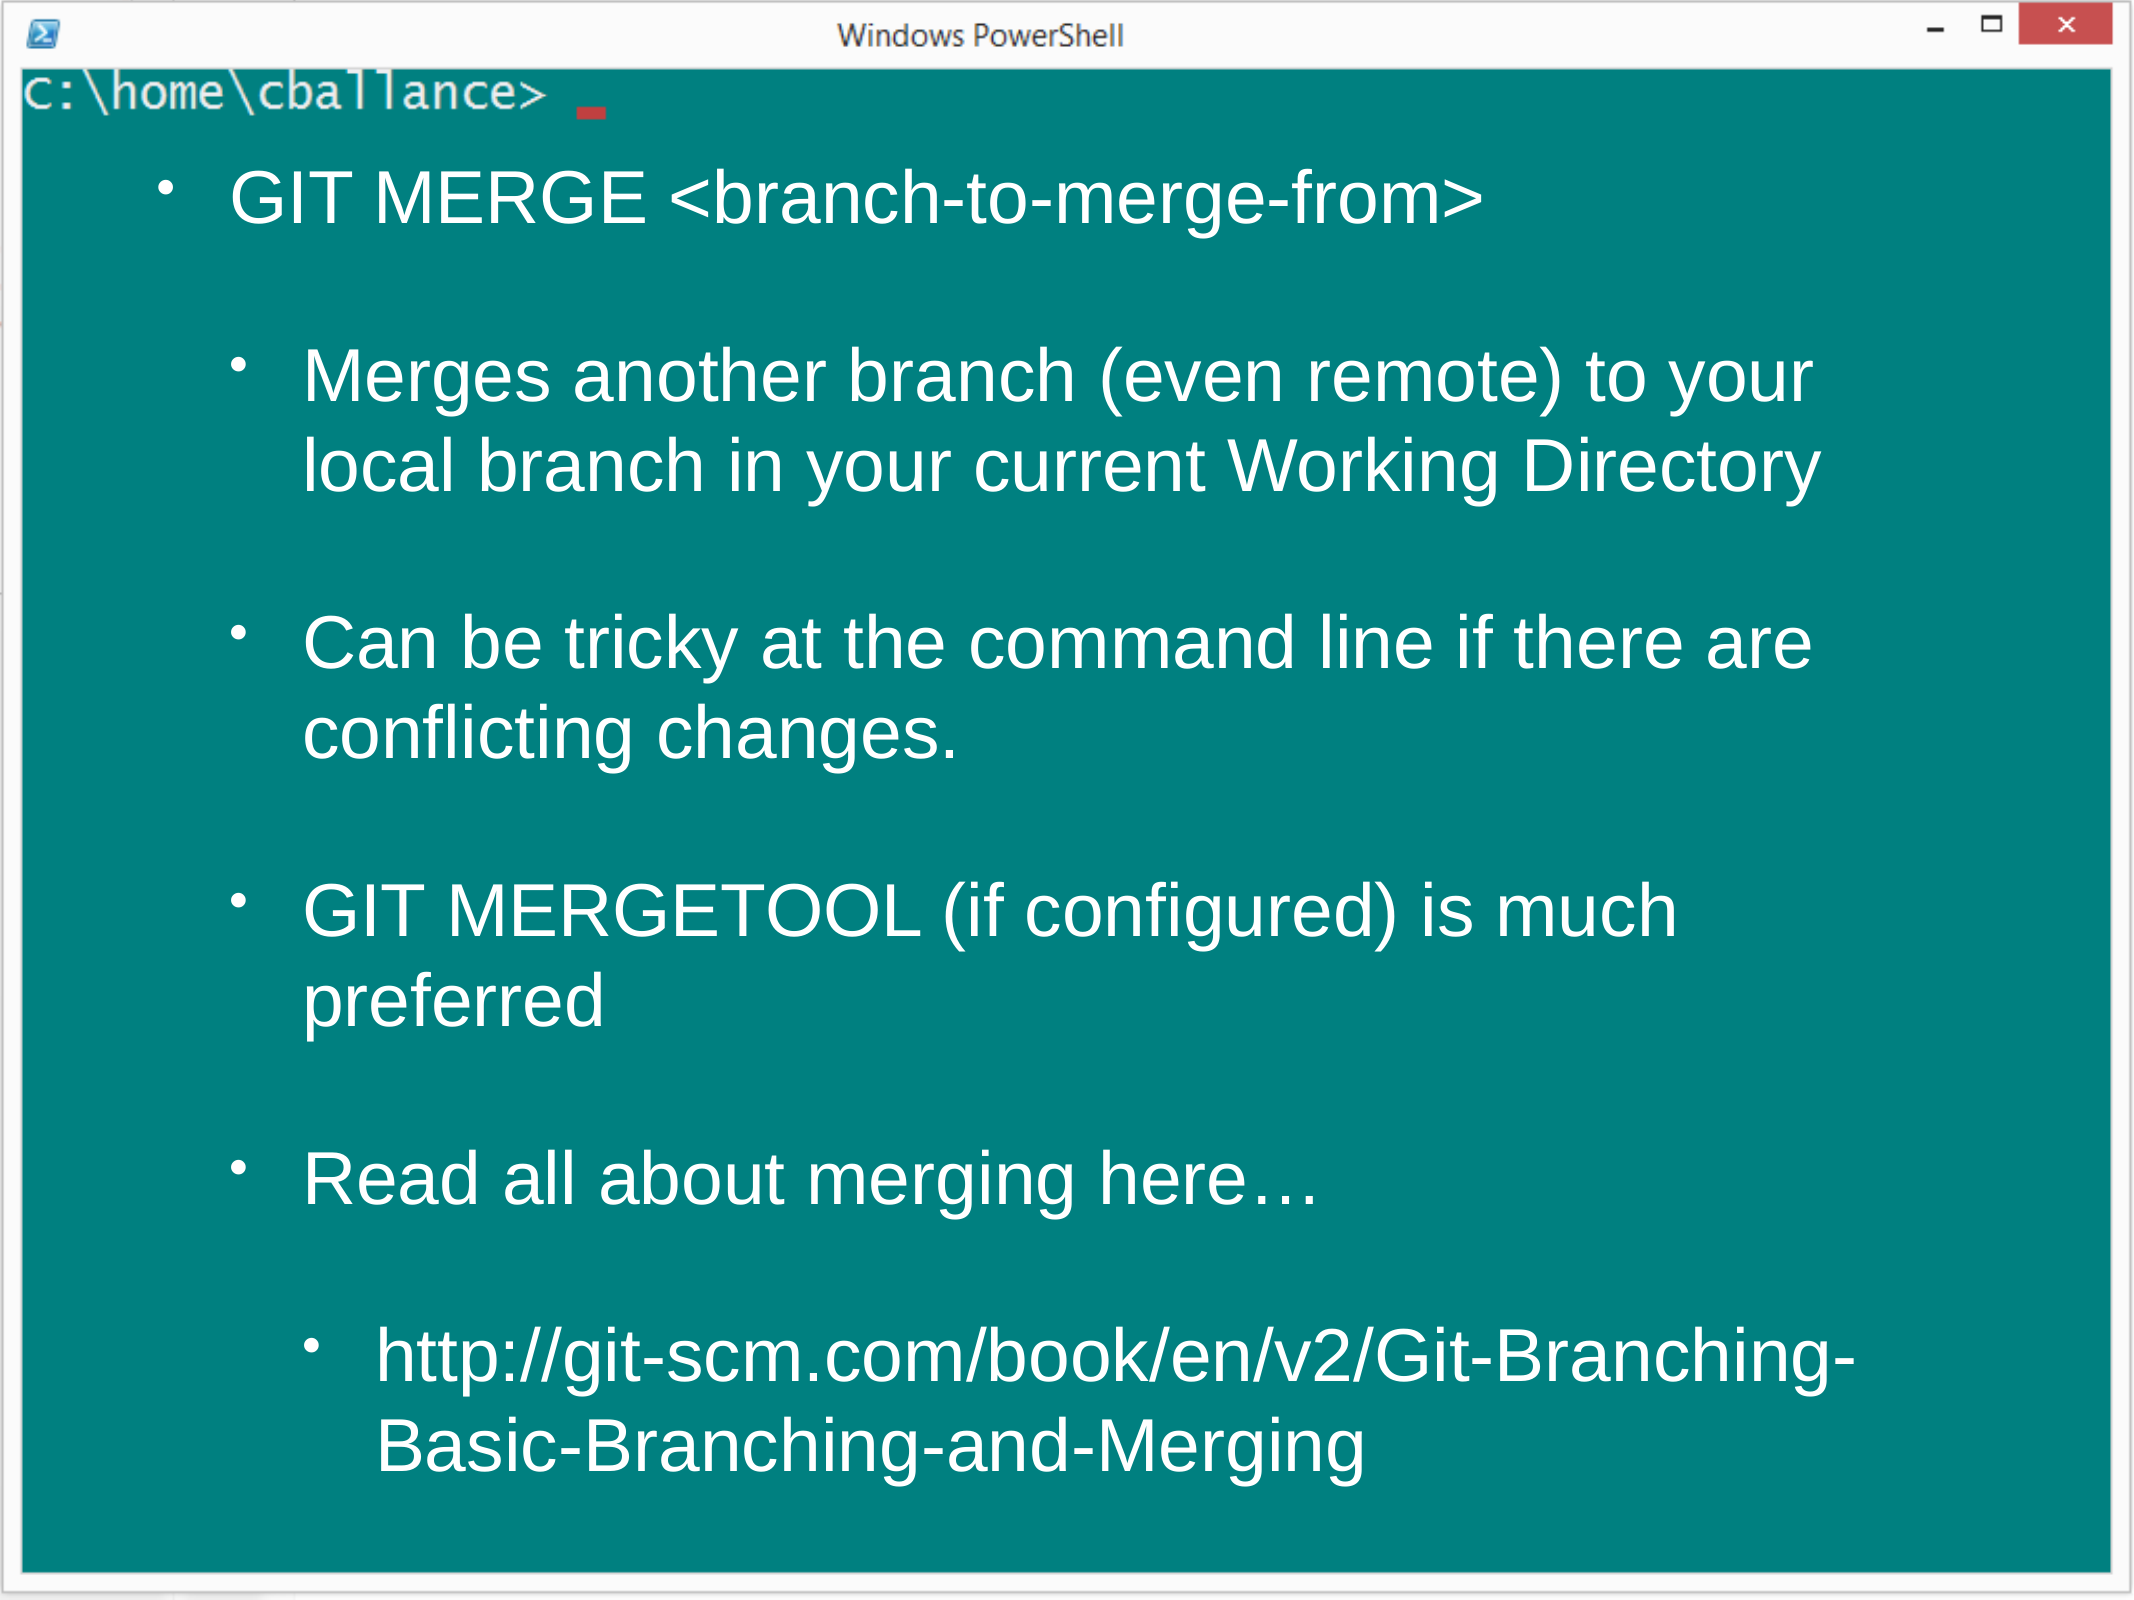

GIT MERGE <branch-to-merge-from>
Merges another branch (even remote) to your local branch in your current Working Directory
Can be tricky at the command line if there are conflicting changes.
GIT MERGETOOL (if configured) is much preferred
Read all about merging here…
http://git-scm.com/book/en/v2/Git-Branching-Basic-Branching-and-Merging